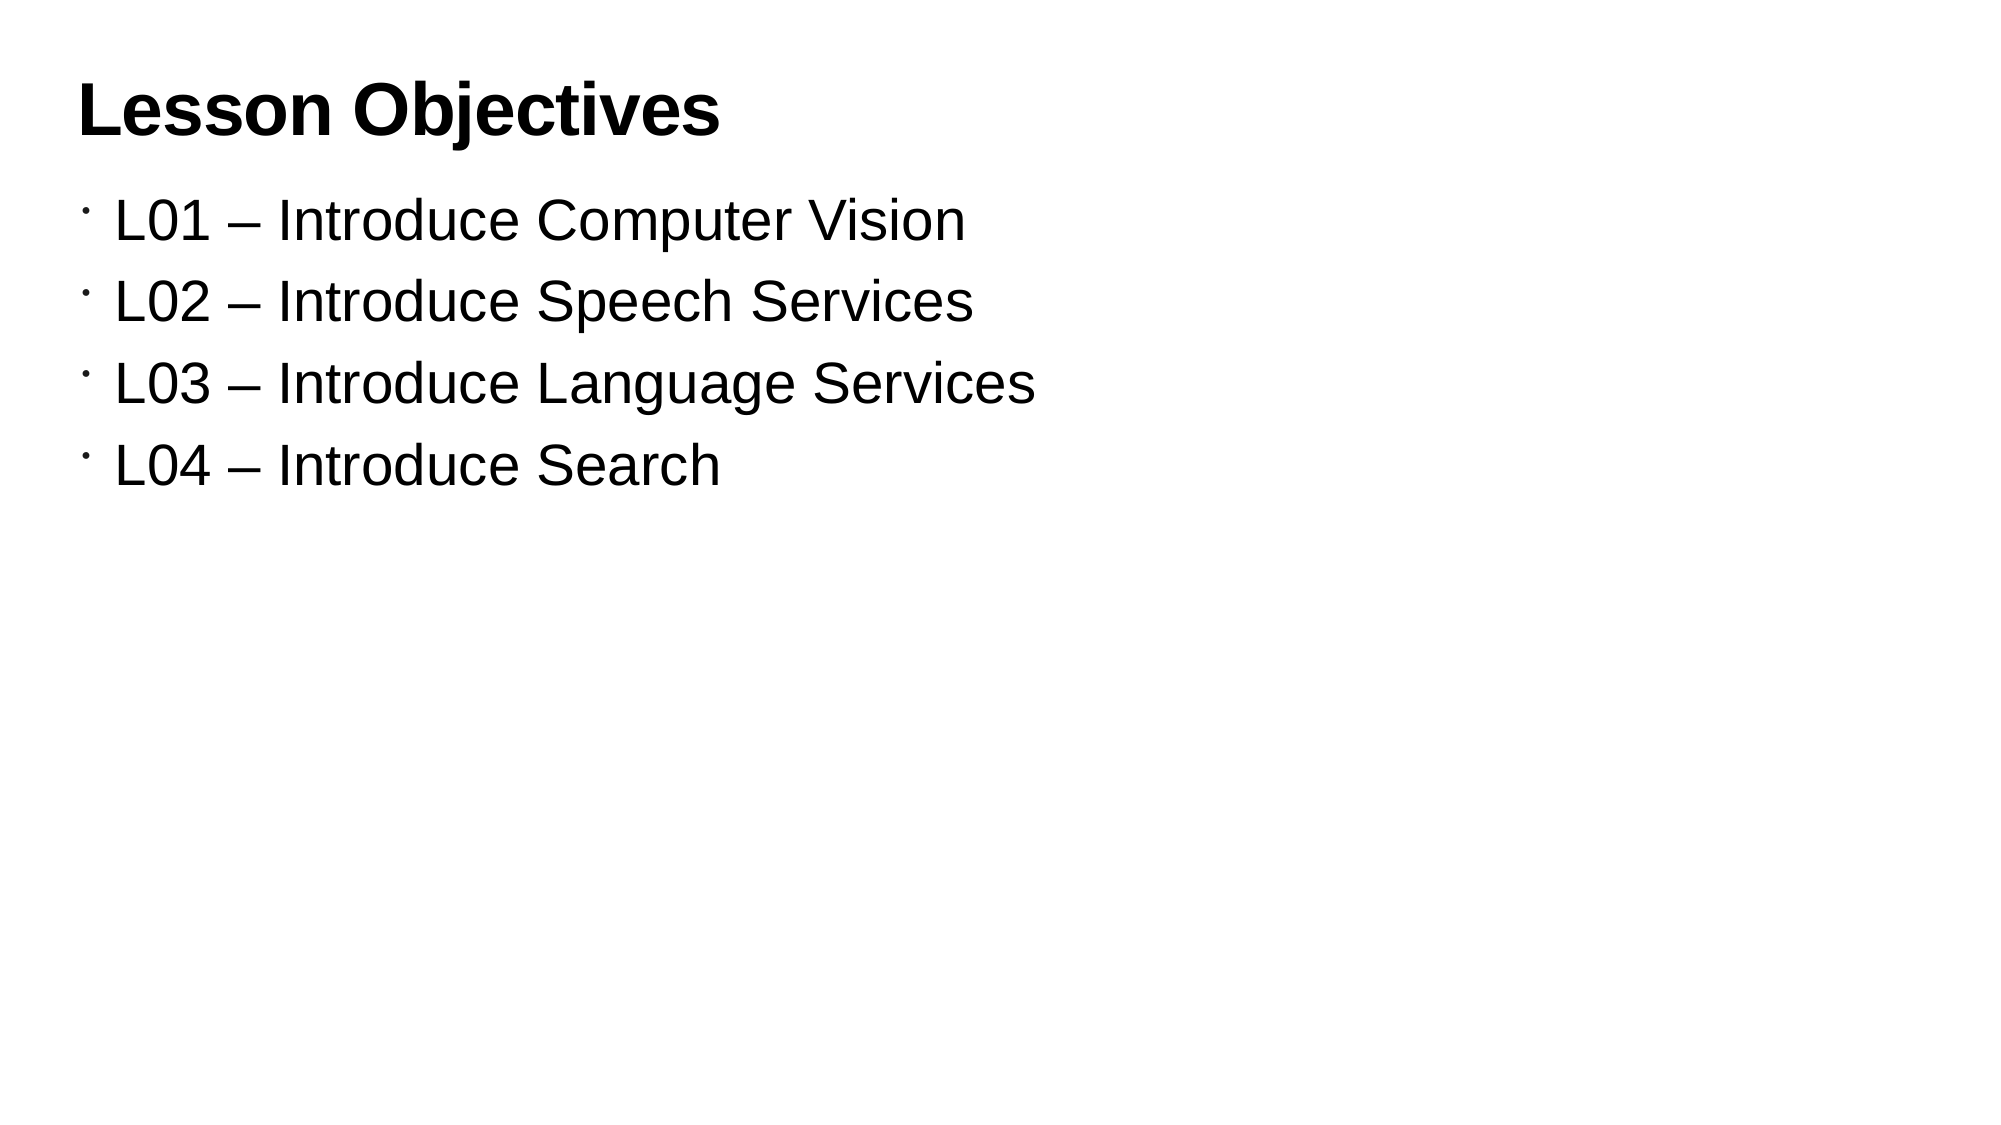

# Lesson Objectives
L01 – Introduce Computer Vision
L02 – Introduce Speech Services
L03 – Introduce Language Services
L04 – Introduce Search